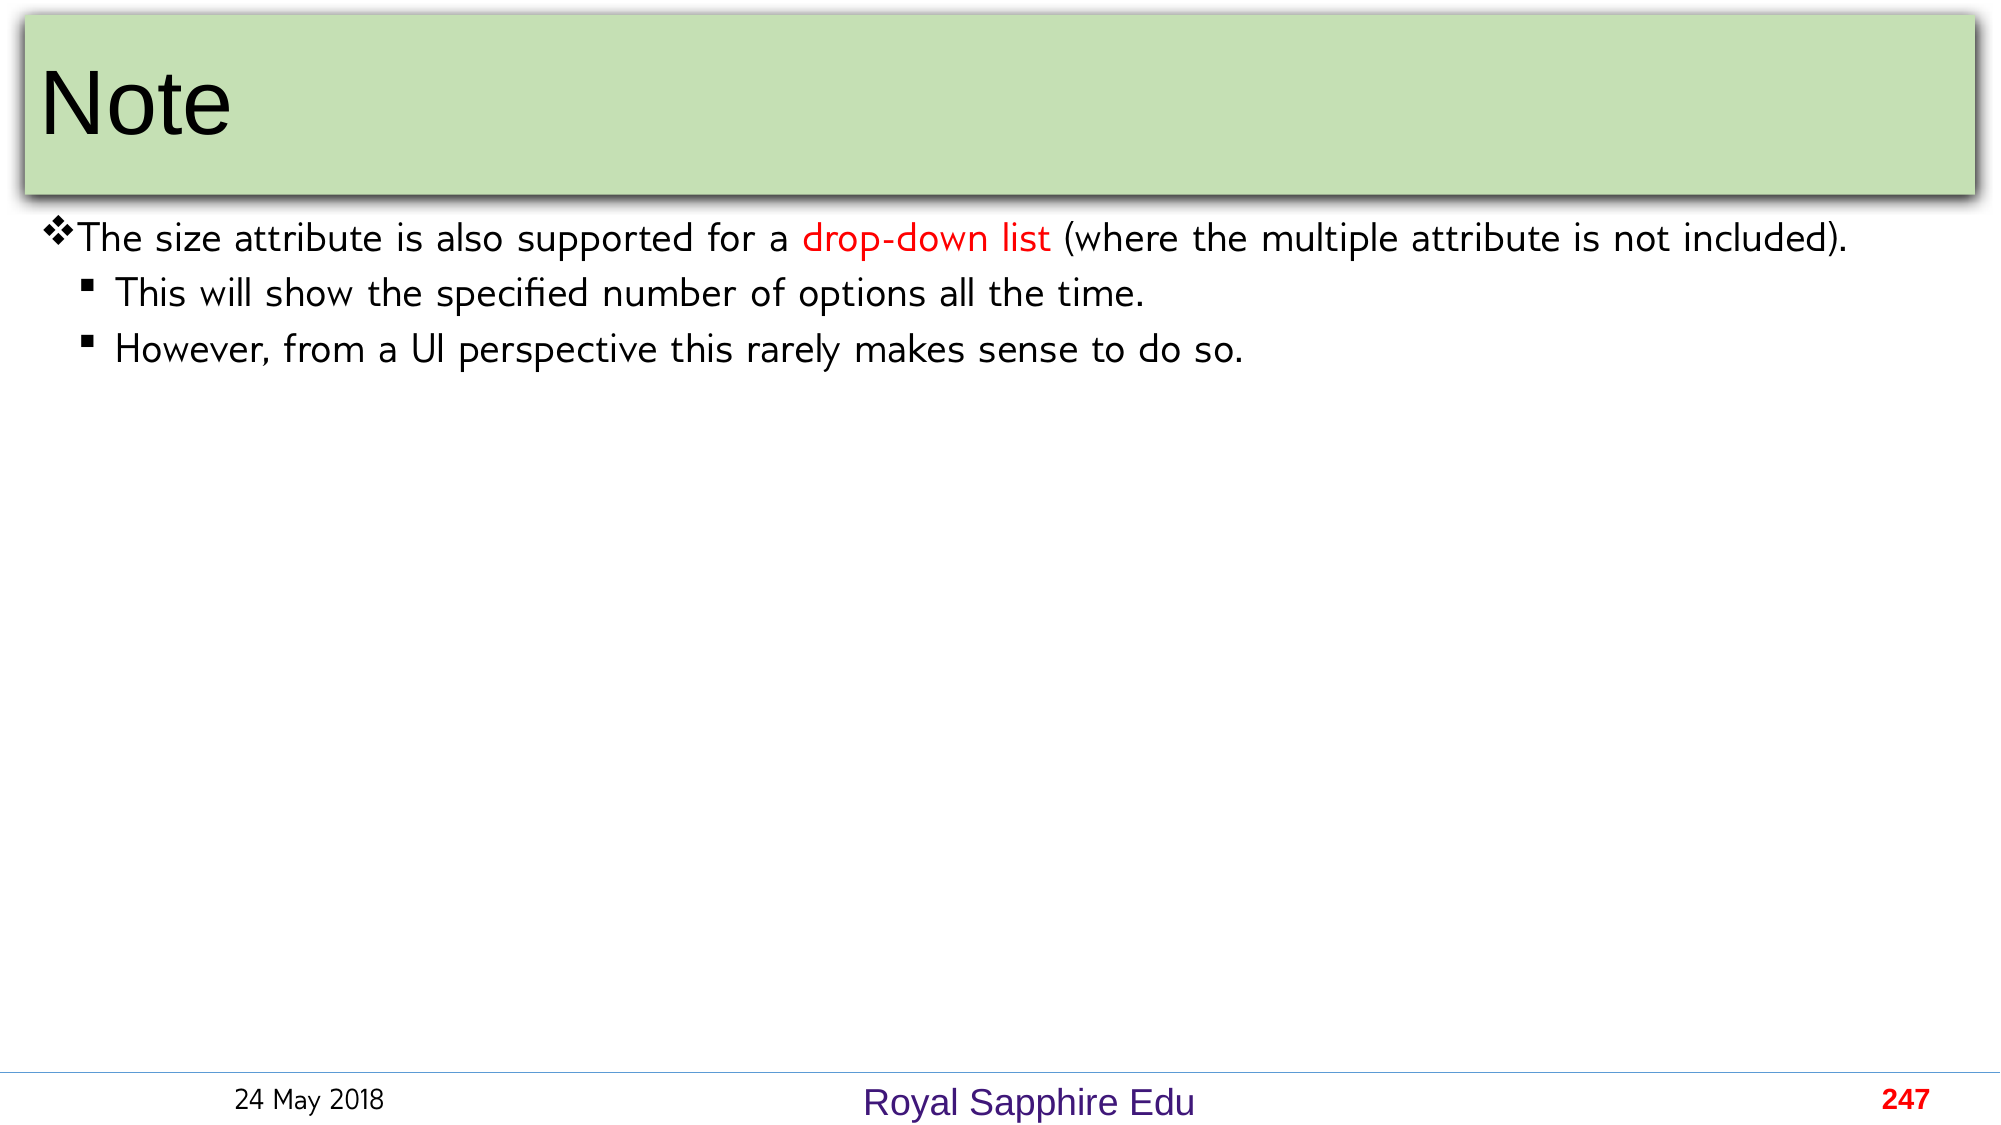

# Note
The size attribute is also supported for a drop-down list (where the multiple attribute is not included).
This will show the specified number of options all the time.
However, from a UI perspective this rarely makes sense to do so.
24 May 2018
247